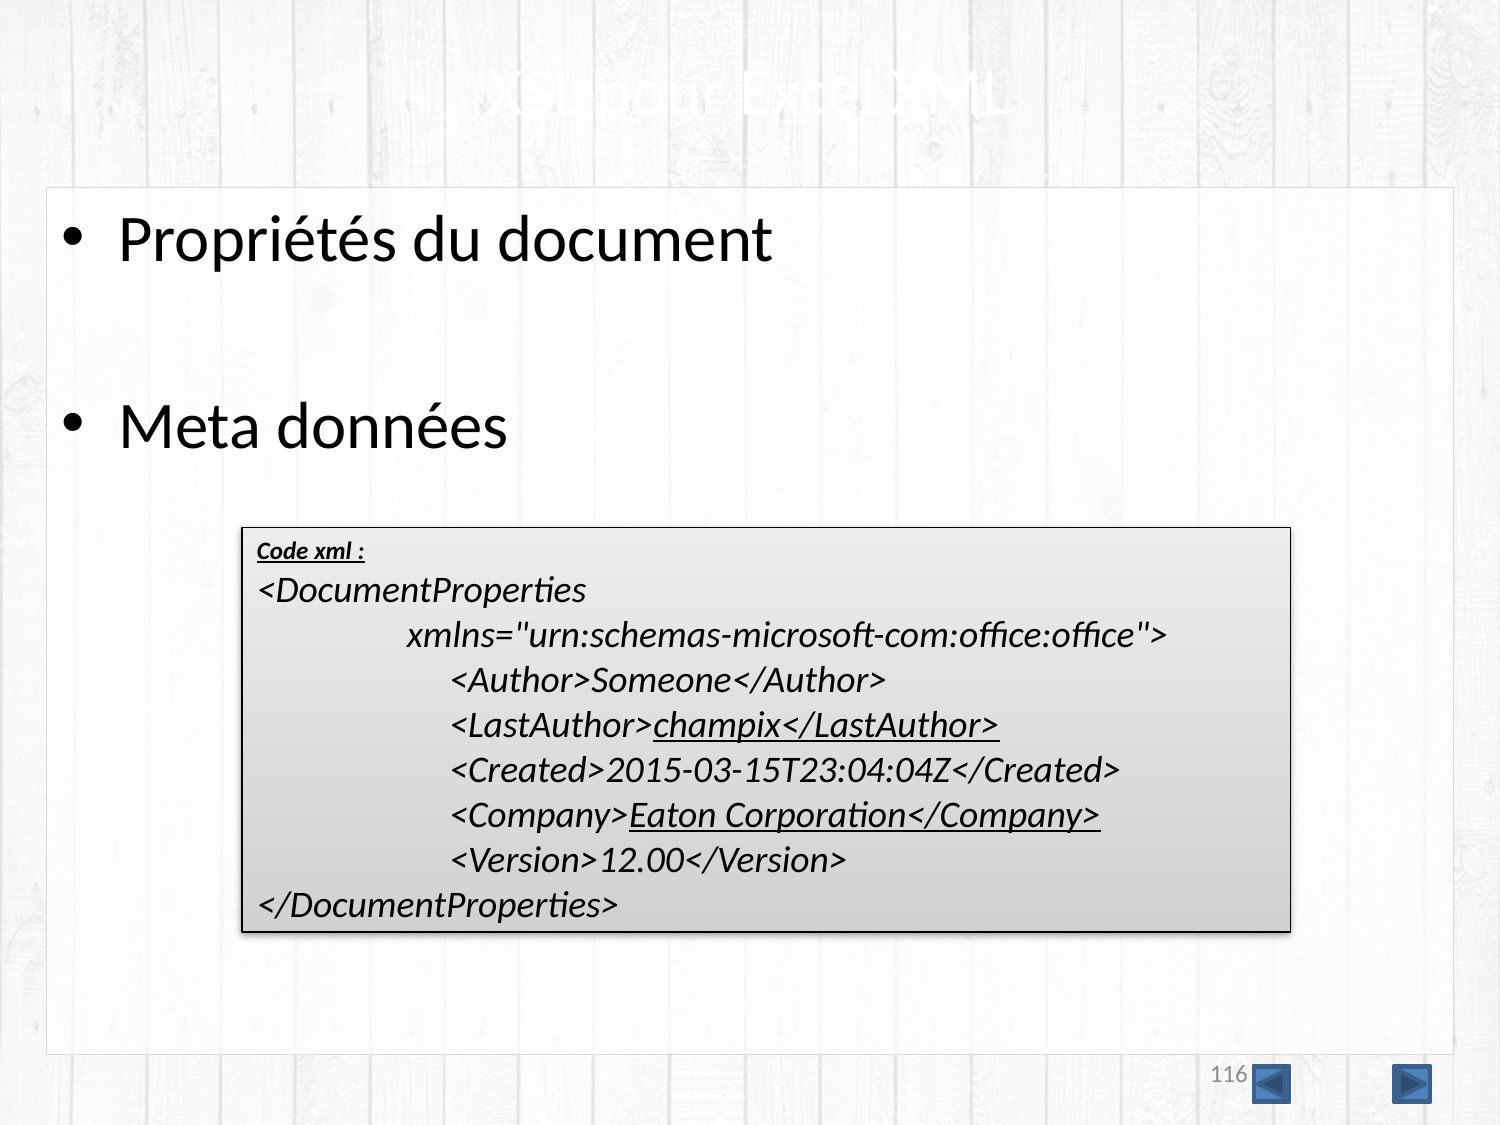

# XSL pour Excel XML
Propriétés du document

Meta données

Code xml :
<DocumentProperties
	xmlns="urn:schemas-microsoft-com:office:office">
	     <Author>Someone</Author>
	     <LastAuthor>champix</LastAuthor>
	     <Created>2015-03-15T23:04:04Z</Created>
	     <Company>Eaton Corporation</Company>
	     <Version>12.00</Version>
</DocumentProperties>
116